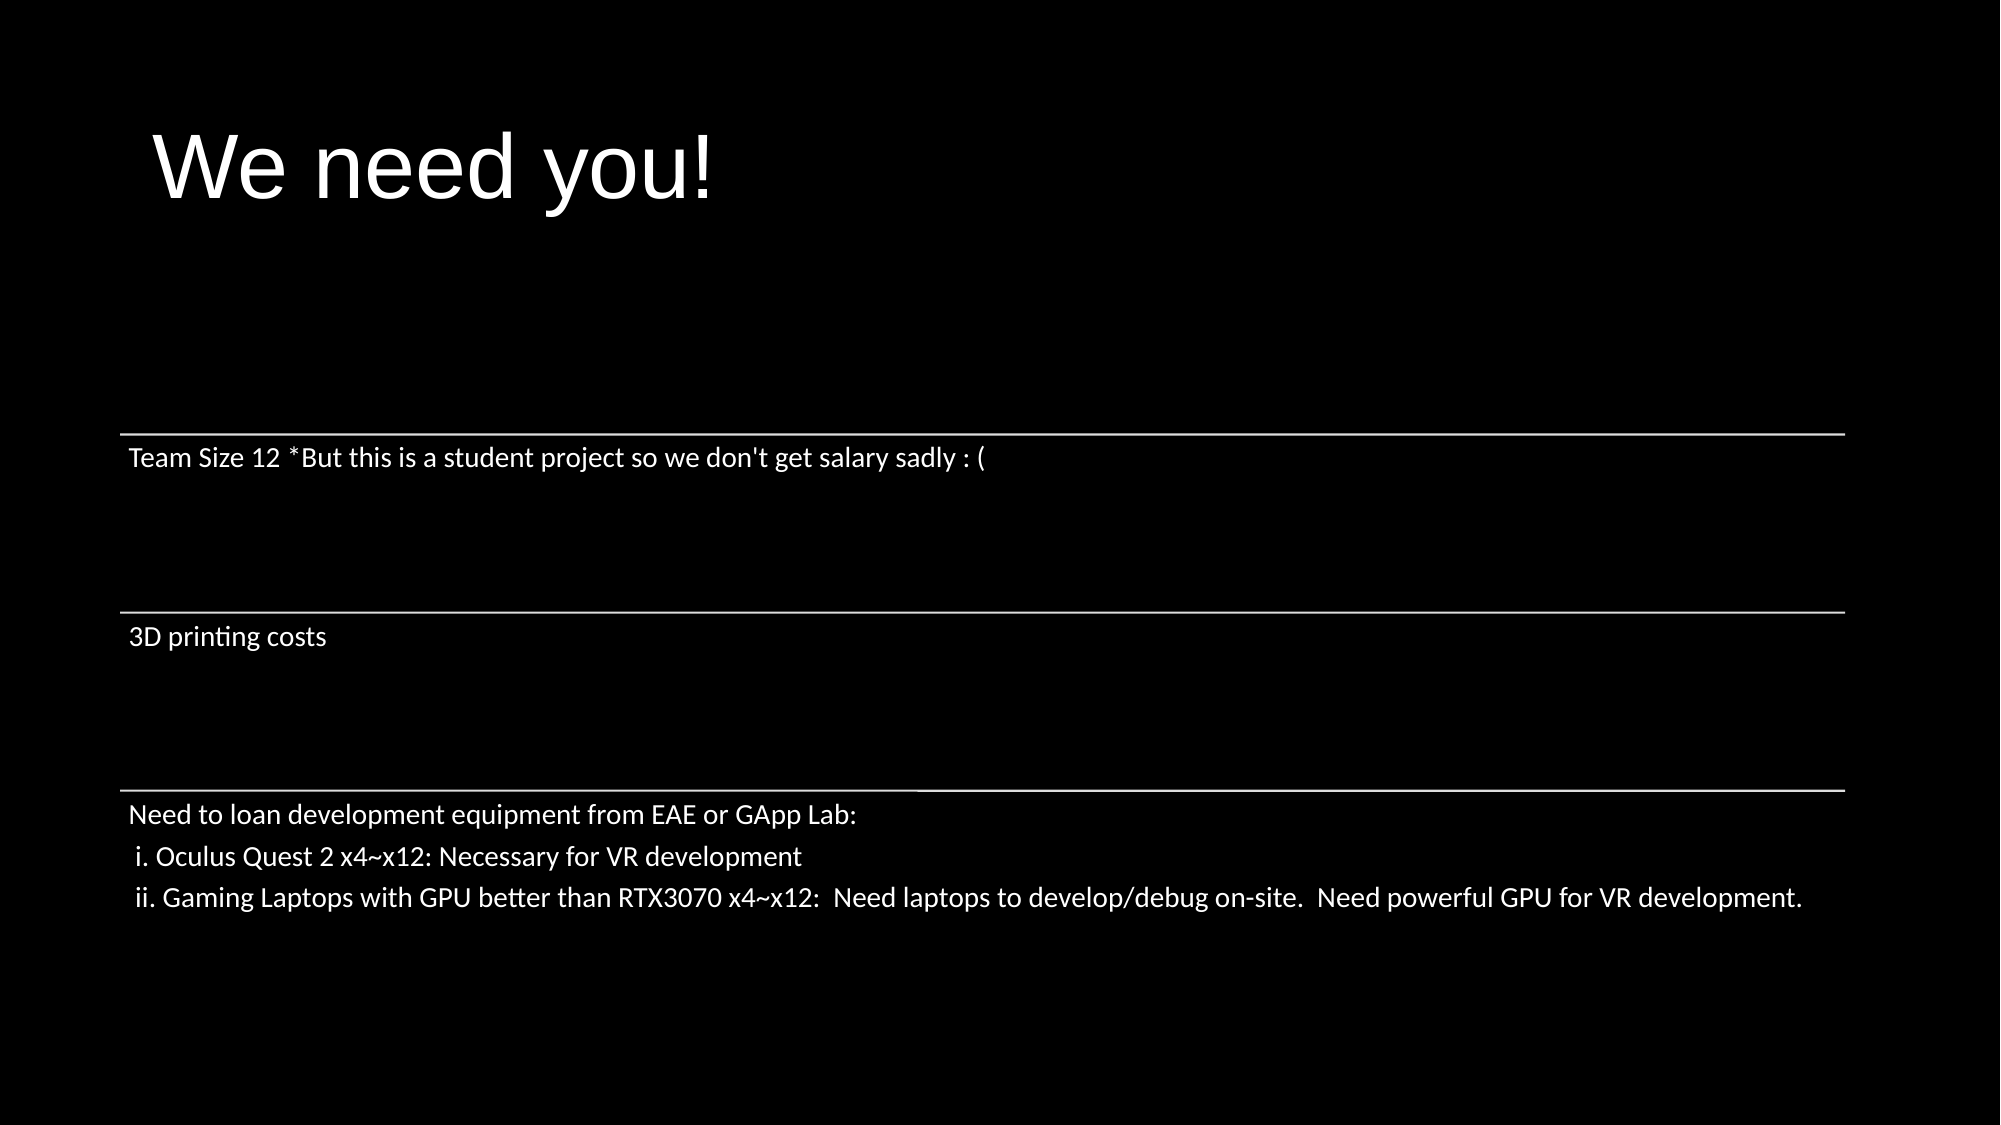

# We need you!
Team Size 12 *But this is a student project so we don't get salary sadly : (
3D printing costs
Need to loan development equipment from EAE or GApp Lab:
 i. Oculus Quest 2 x4~x12: Necessary for VR development
 ii. Gaming Laptops with GPU better than RTX3070 x4~x12:  Need laptops to develop/debug on-site.  Need powerful GPU for VR development.